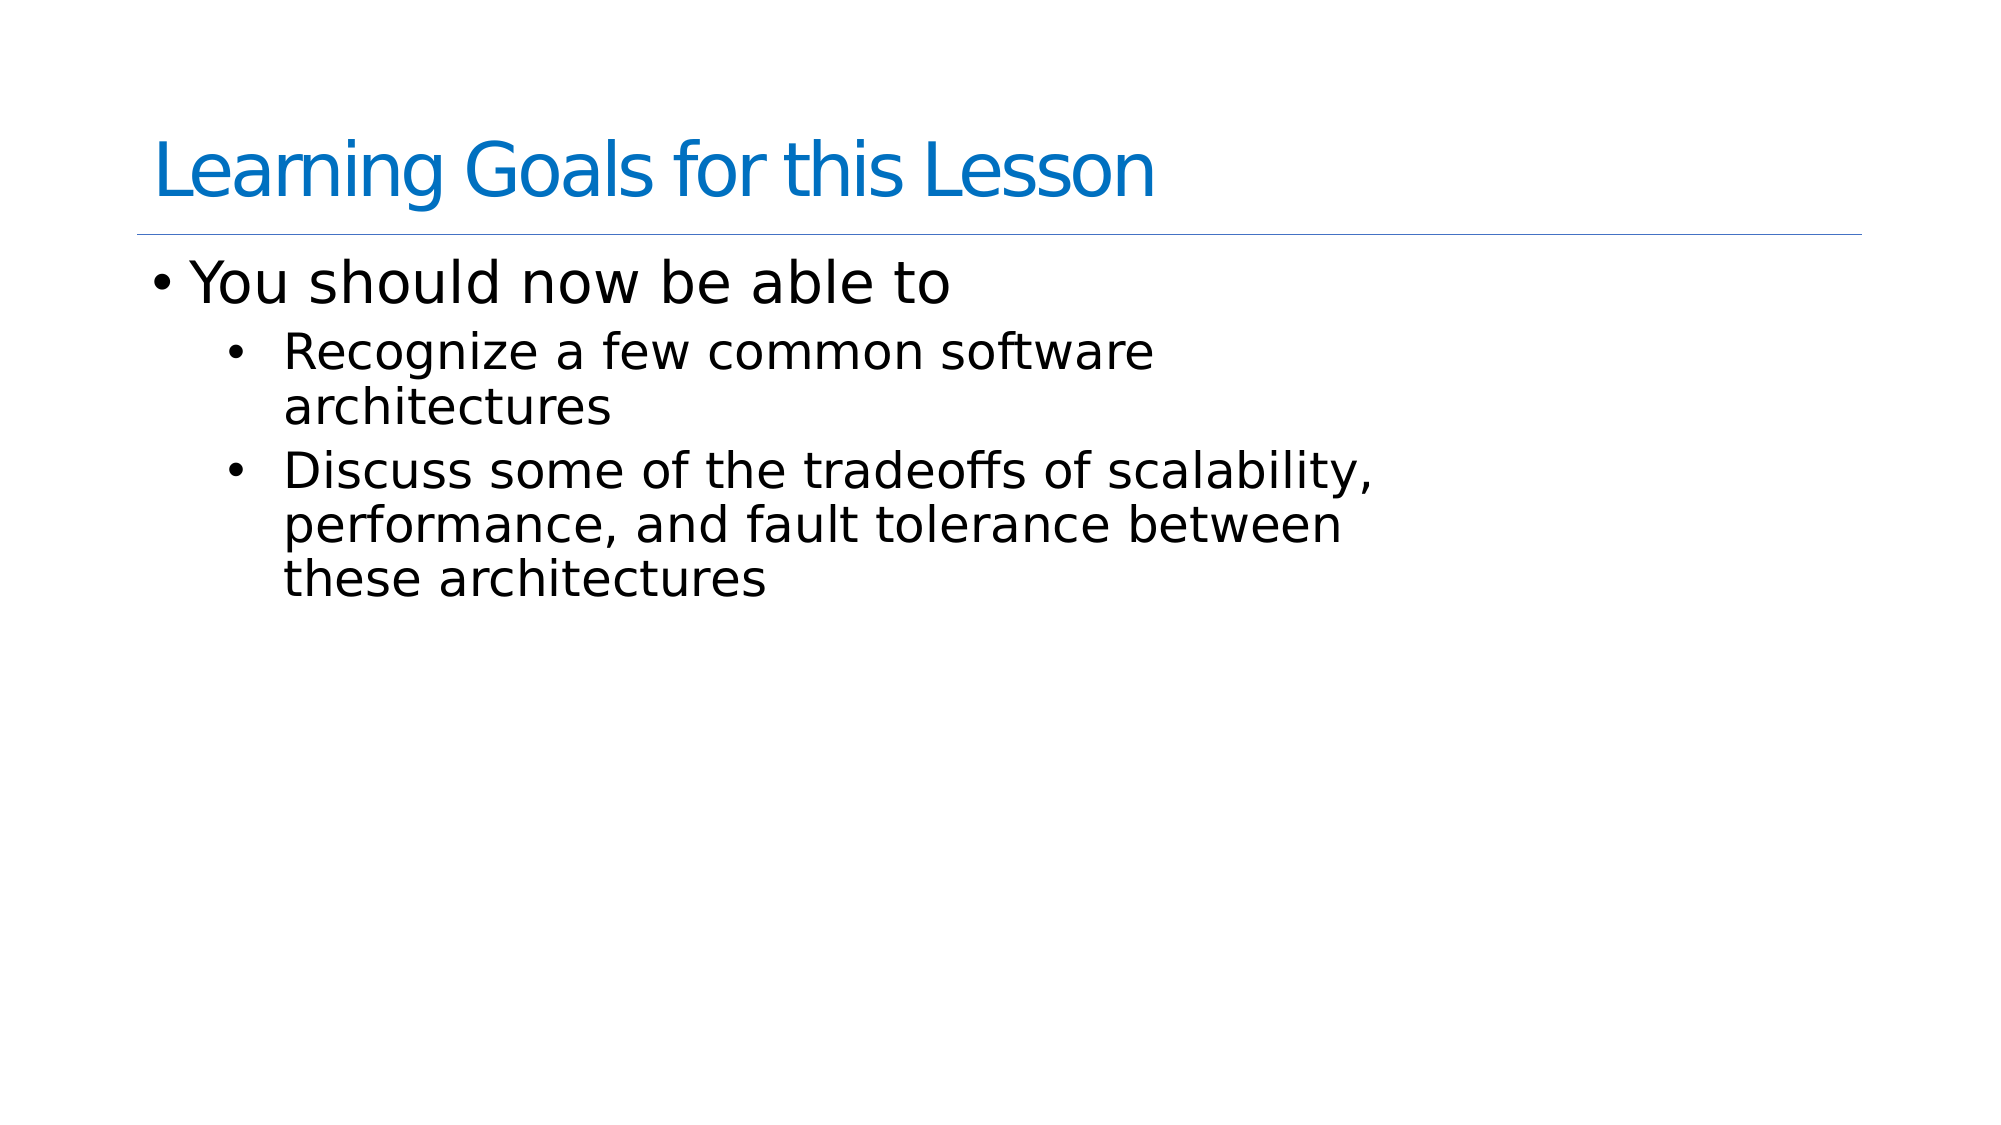

# Learning Goals for this Lesson
You should now be able to
Recognize a few common software architectures
Discuss some of the tradeoffs of scalability, performance, and fault tolerance between these architectures